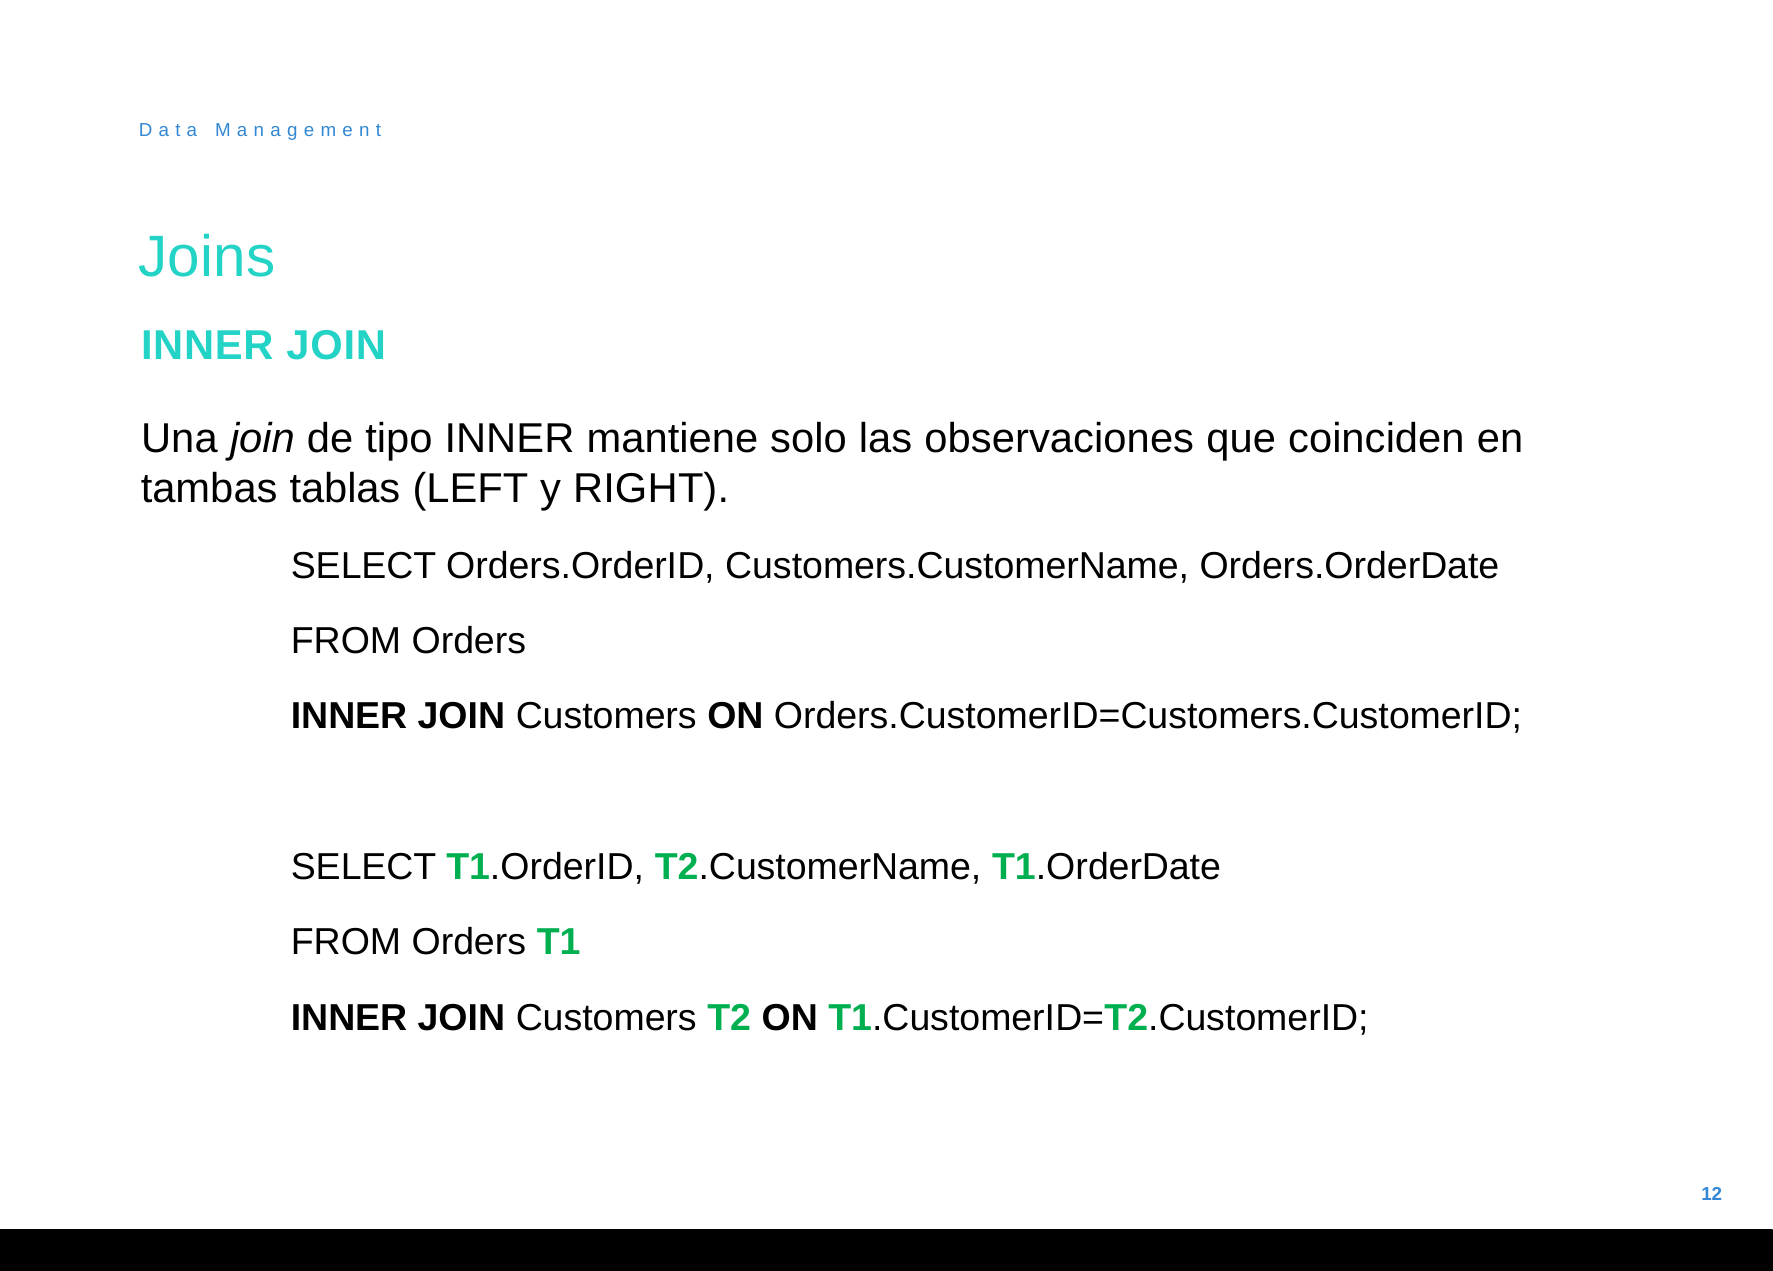

Data Management

# Joins
INNER JOIN
Una join de tipo INNER mantiene solo las observaciones que coinciden en tambas tablas (LEFT y RIGHT).
	SELECT Orders.OrderID, Customers.CustomerName, Orders.OrderDate
	FROM Orders
	INNER JOIN Customers ON Orders.CustomerID=Customers.CustomerID;

	SELECT T1.OrderID, T2.CustomerName, T1.OrderDate
	FROM Orders T1
	INNER JOIN Customers T2 ON T1.CustomerID=T2.CustomerID;
12